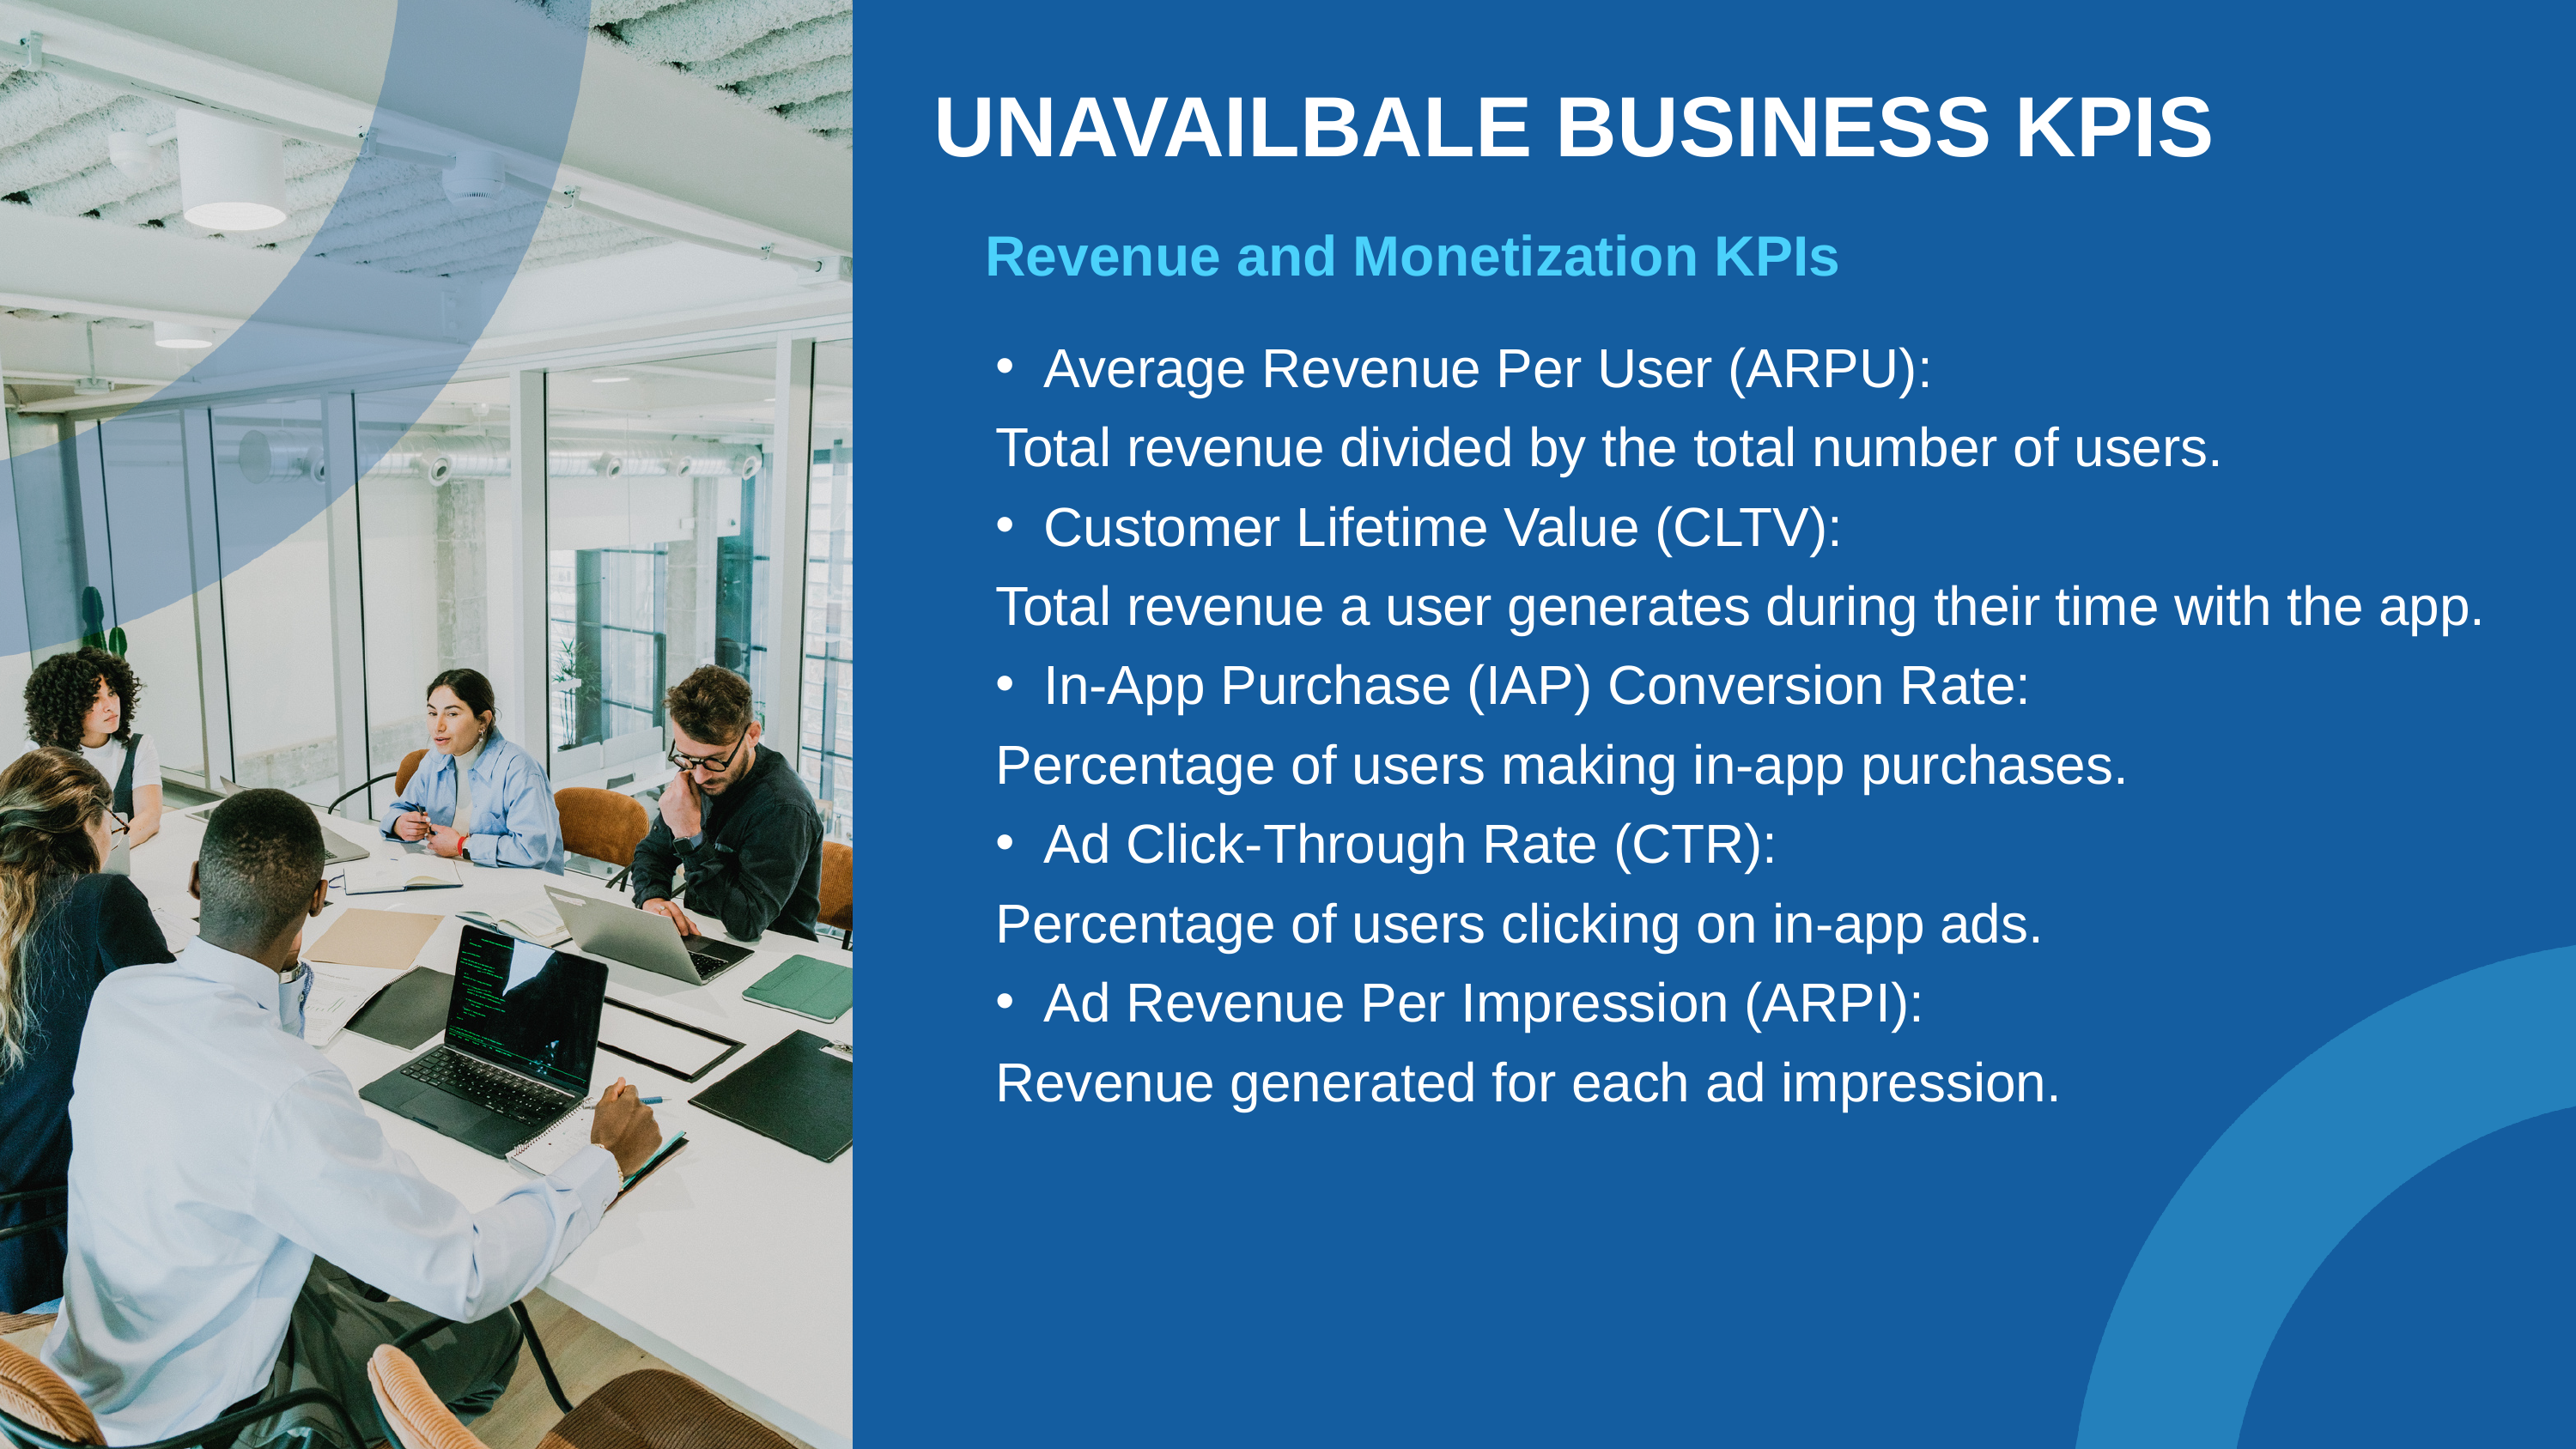

UNAVAILBALE BUSINESS KPIS
 Revenue and Monetization KPIs
Average Revenue Per User (ARPU):
Total revenue divided by the total number of users.
Customer Lifetime Value (CLTV):
Total revenue a user generates during their time with the app.
In-App Purchase (IAP) Conversion Rate:
Percentage of users making in-app purchases.
Ad Click-Through Rate (CTR):
Percentage of users clicking on in-app ads.
Ad Revenue Per Impression (ARPI):
Revenue generated for each ad impression.